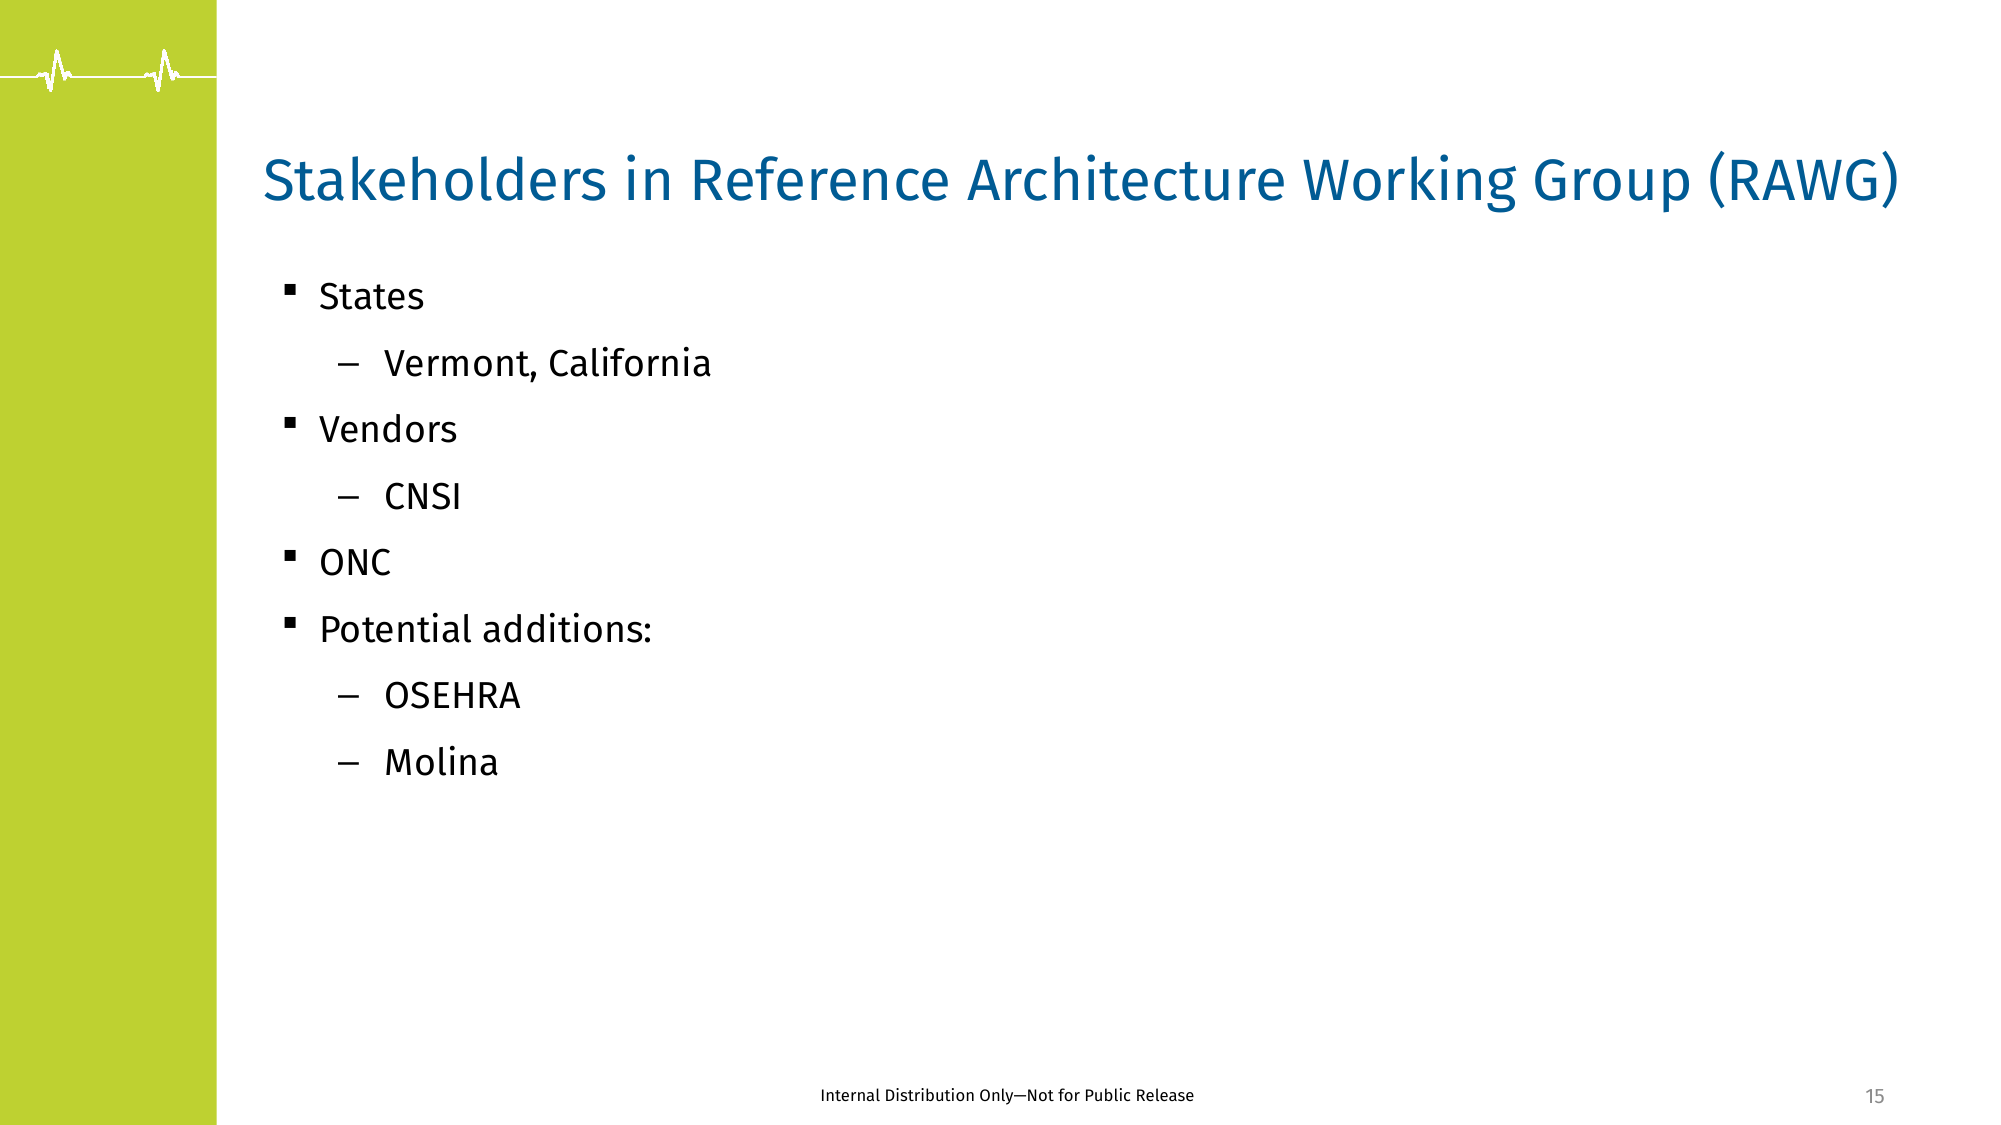

# Stakeholders in Reference Architecture Working Group (RAWG)
States
Vermont, California
Vendors
CNSI
ONC
Potential additions:
OSEHRA
Molina

15